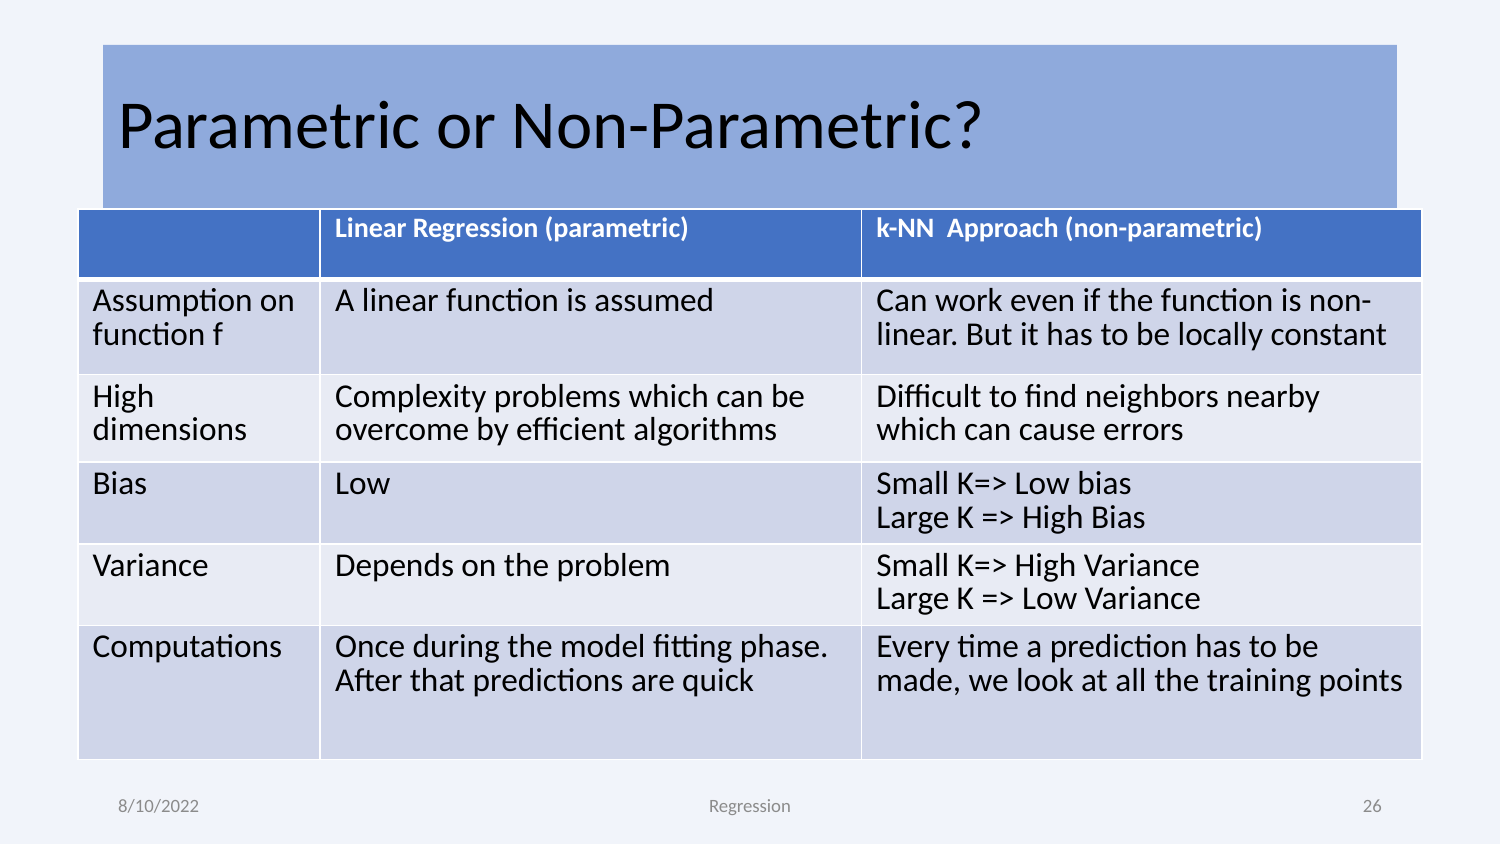

# Parametric or Non-Parametric?
|  | Linear Regression (parametric) | k-NN Approach (non-parametric) |
| --- | --- | --- |
| Assumption on function f | A linear function is assumed | Can work even if the function is non-linear. But it has to be locally constant |
| High dimensions | Complexity problems which can be overcome by efficient algorithms | Difficult to find neighbors nearby which can cause errors |
| Bias | Low | Small K=> Low bias Large K => High Bias |
| Variance | Depends on the problem | Small K=> High Variance Large K => Low Variance |
| Computations | Once during the model fitting phase. After that predictions are quick | Every time a prediction has to be made, we look at all the training points |
8/10/2022
Regression
26